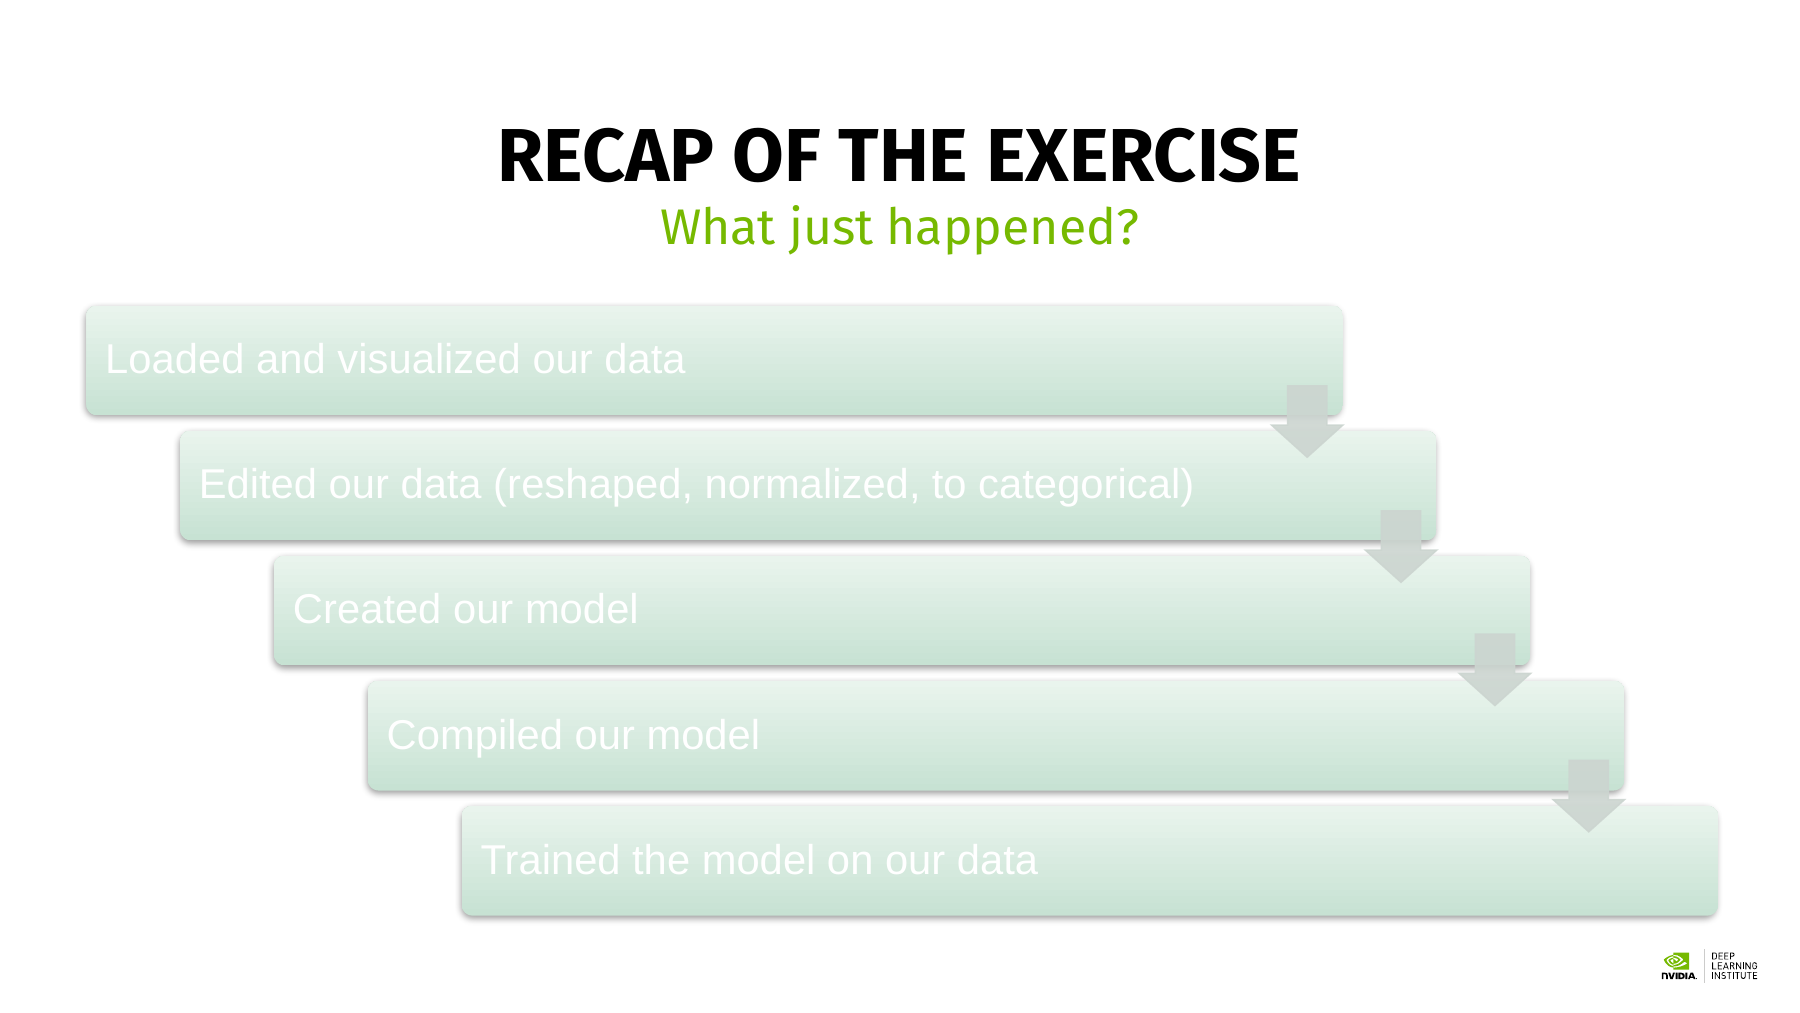

Recap of the exercise
What just happened?
Loaded and visualized our data
Edited our data (reshaped, normalized, to categorical)
Created our model
Compiled our model
Trained the model on our data